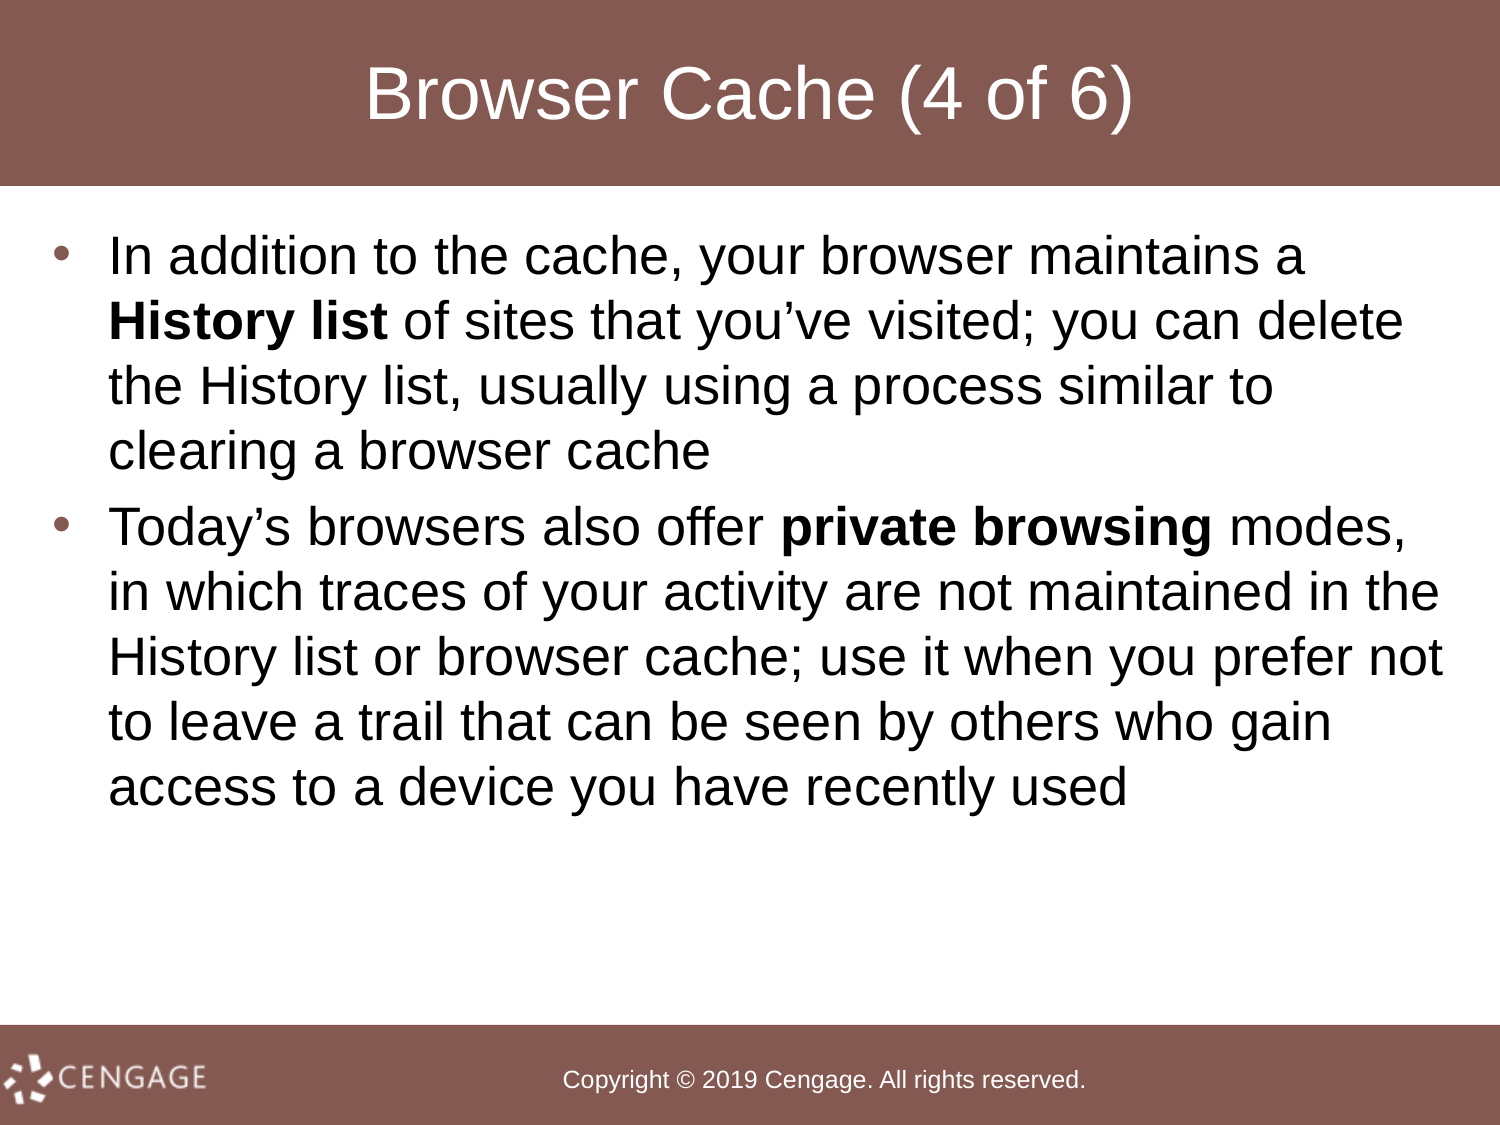

# Browser Cache (4 of 6)
In addition to the cache, your browser maintains a History list of sites that you’ve visited; you can delete the History list, usually using a process similar to clearing a browser cache
Today’s browsers also offer private browsing modes, in which traces of your activity are not maintained in the History list or browser cache; use it when you prefer not to leave a trail that can be seen by others who gain access to a device you have recently used